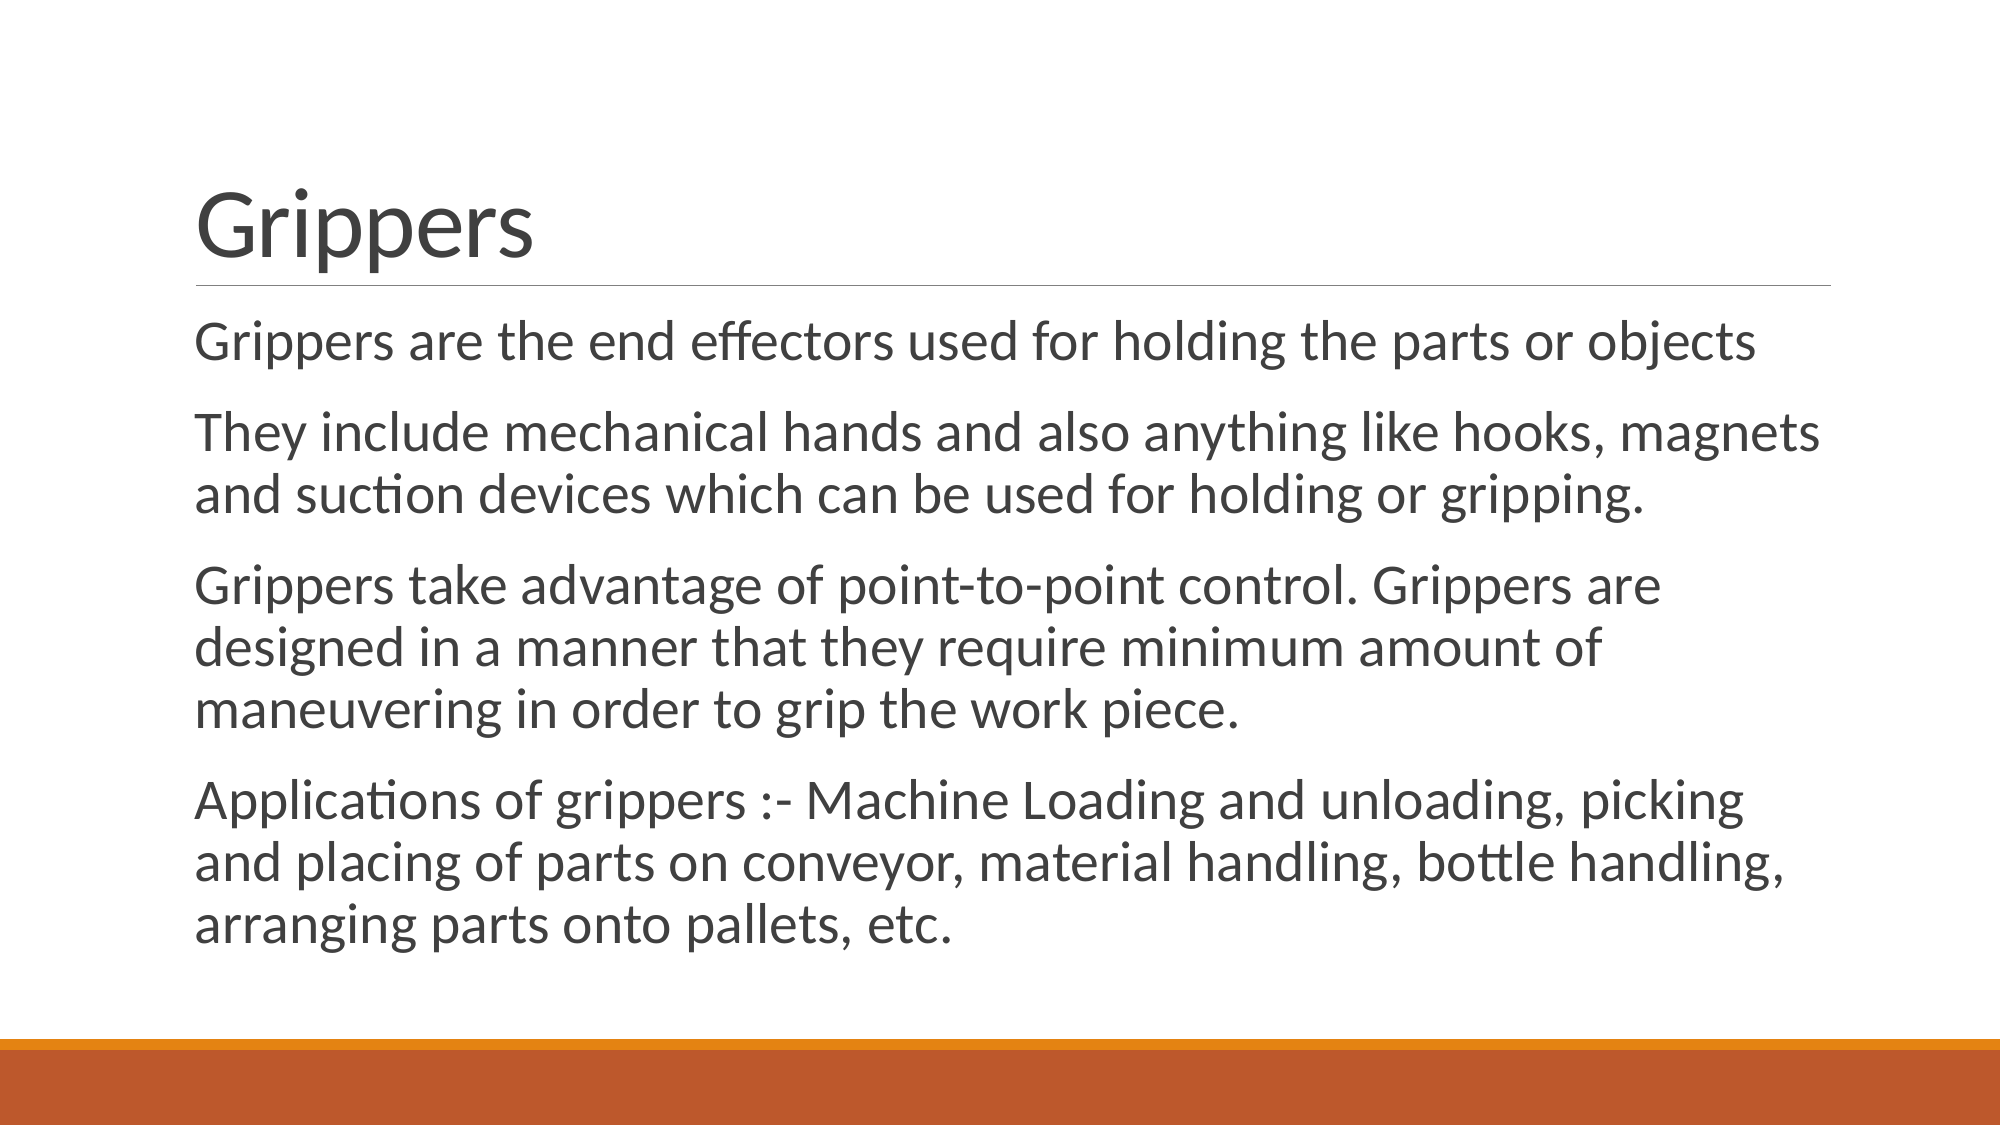

# Grippers
Grippers are the end effectors used for holding the parts or objects
They include mechanical hands and also anything like hooks, magnets and suction devices which can be used for holding or gripping.
Grippers take advantage of point-to-point control. Grippers are designed in a manner that they require minimum amount of maneuvering in order to grip the work piece.
Applications of grippers :- Machine Loading and unloading, picking and placing of parts on conveyor, material handling, bottle handling, arranging parts onto pallets, etc.